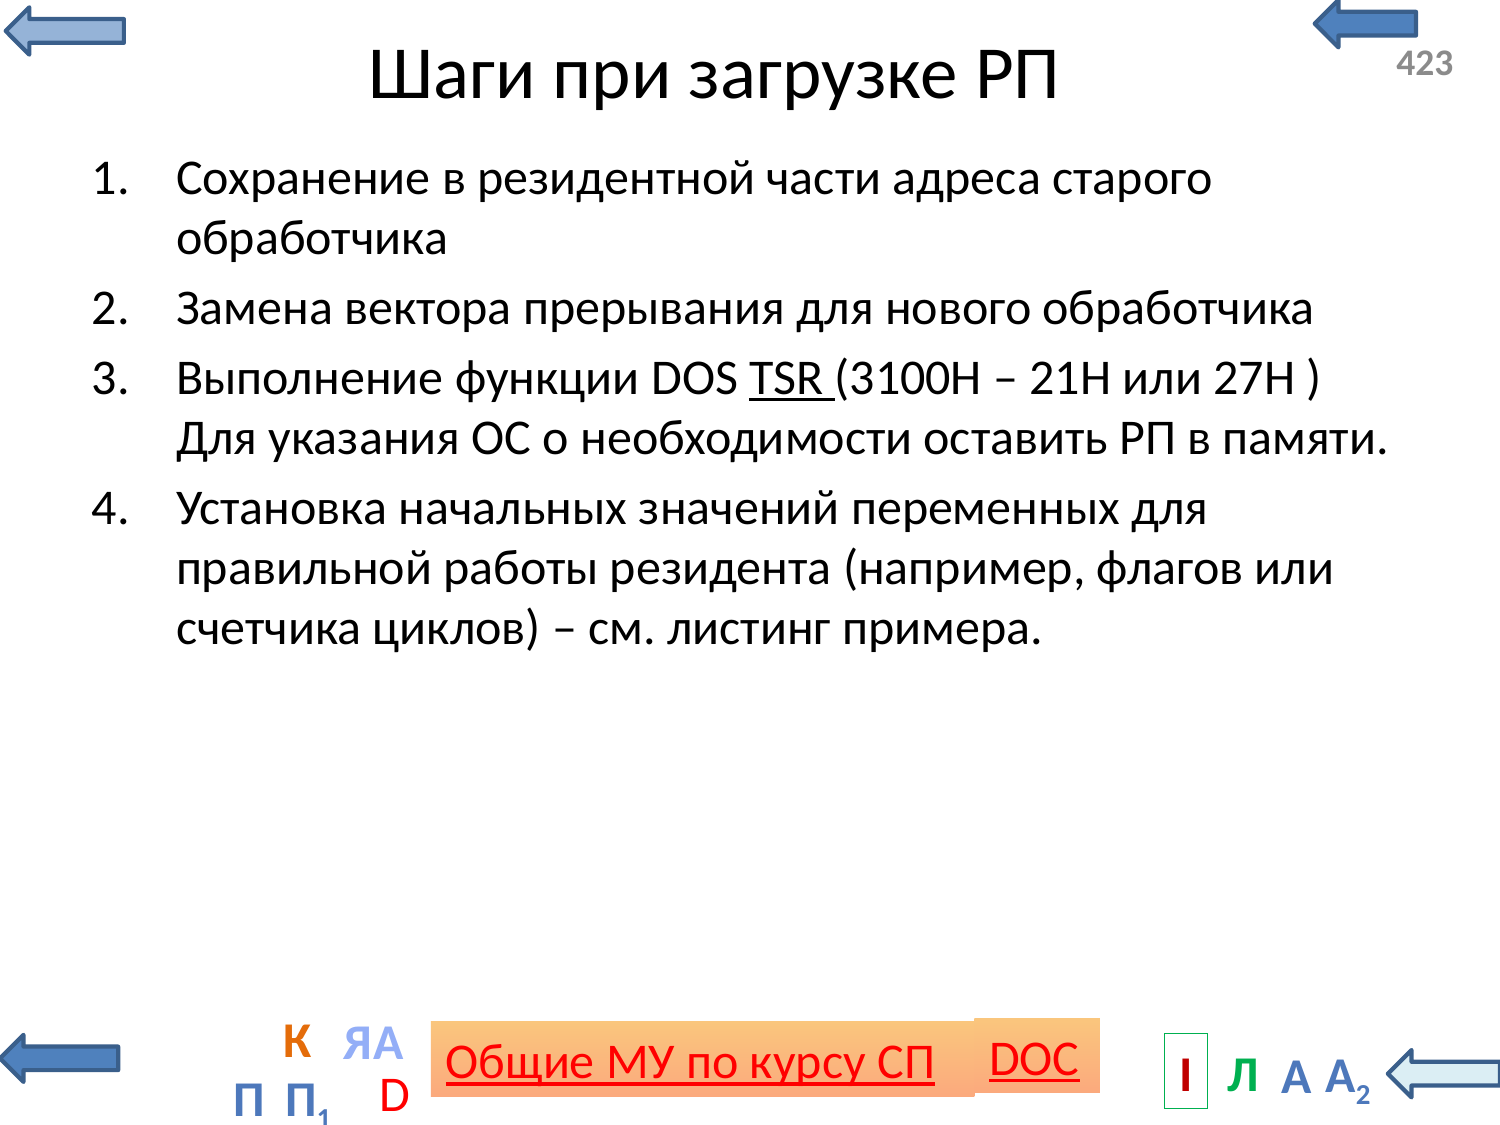

# Шаги при загрузке РП
Сохранение в резидентной части адреса старого обработчика
Замена вектора прерывания для нового обработчика
Выполнение функции DOS TSR (3100H – 21H или 27H ) Для указания ОС о необходимости оставить РП в памяти.
Установка начальных значений переменных для правильной работы резидента (например, флагов или счетчика циклов) – см. листинг примера.